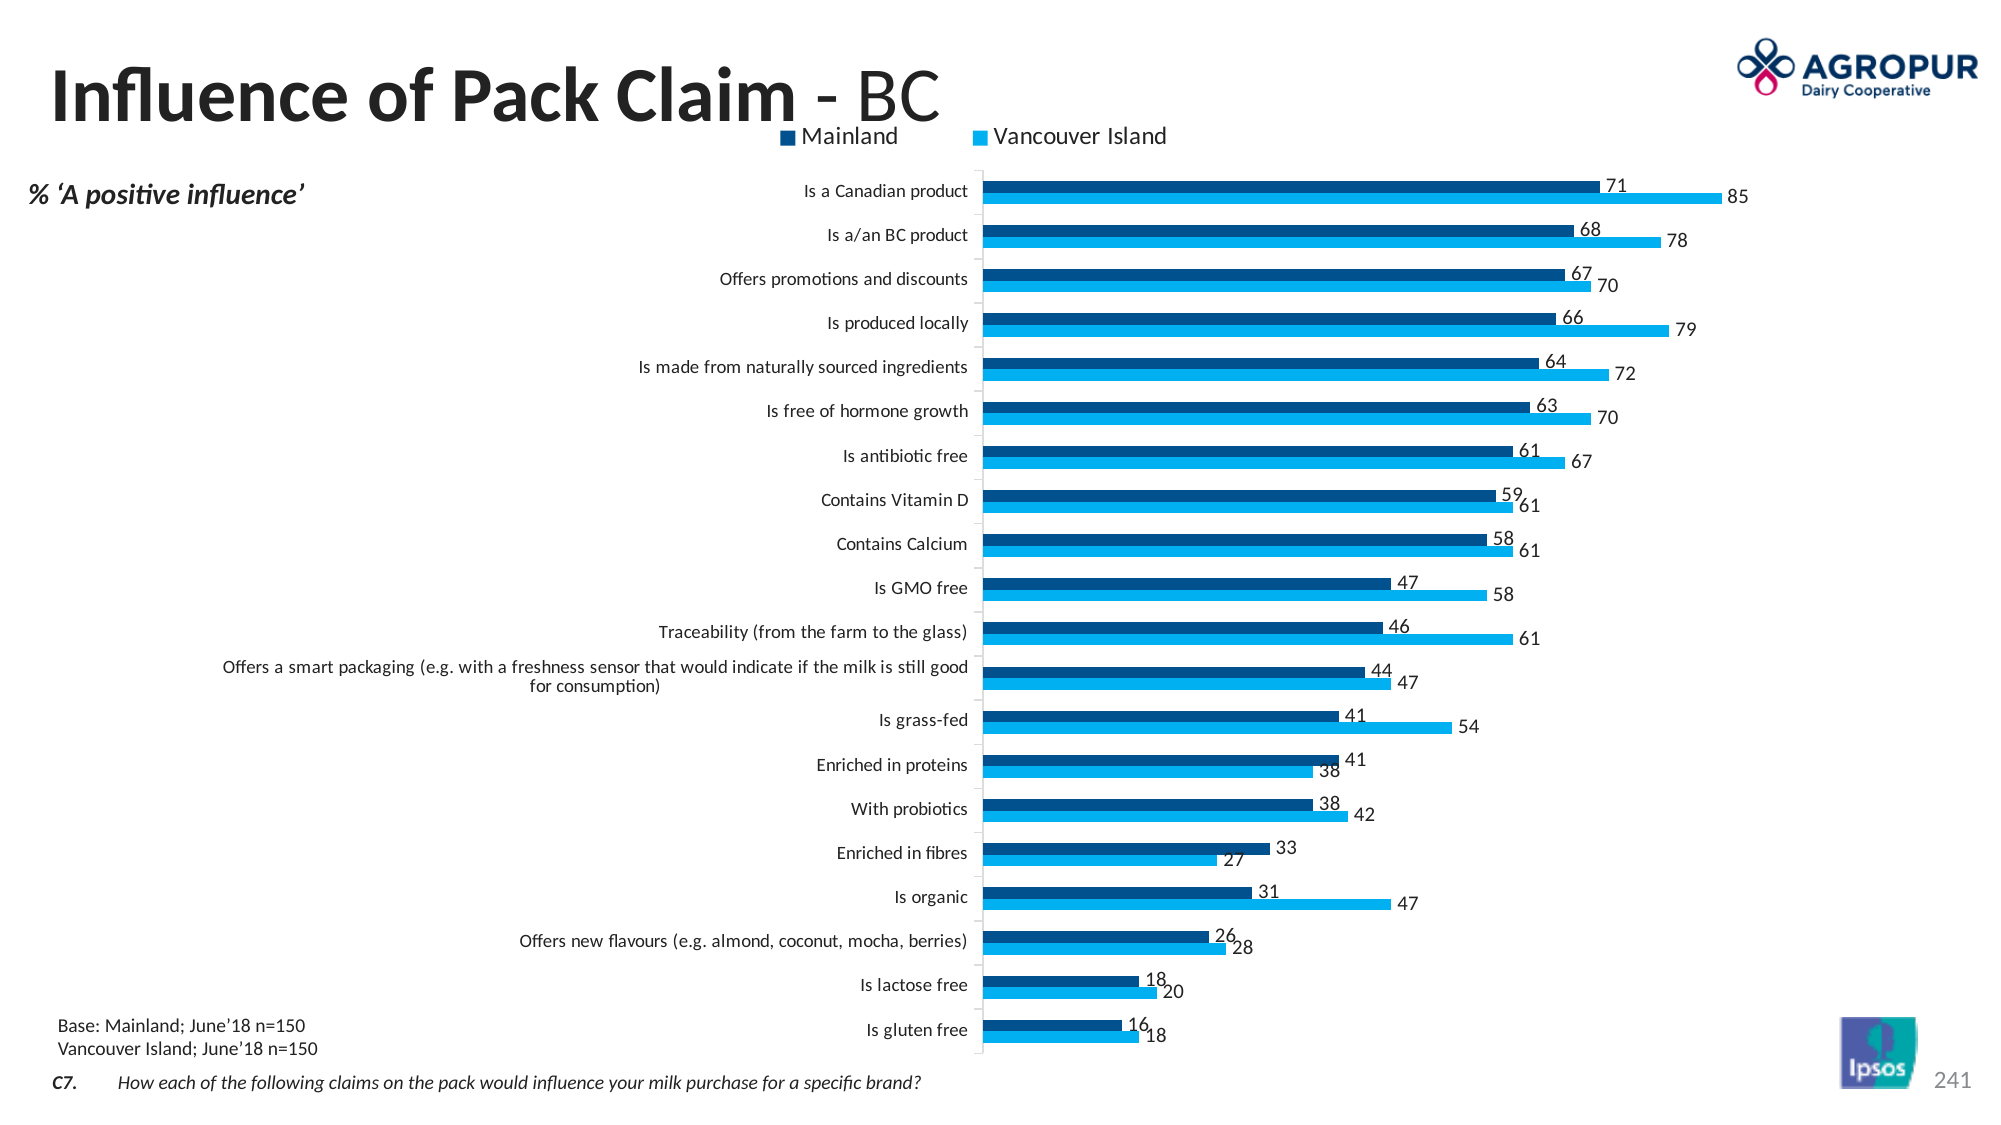

Influence of Pack Claim - BC

### Chart

| Category | Vancouver Island | Mainland |
|---|---|---|
| Is gluten free | 18.0 | 16.0 |
| Is lactose free | 20.0 | 18.0 |
| Offers new flavours (e.g. almond, coconut, mocha, berries) | 28.0 | 26.0 |
| Is organic | 47.0 | 31.0 |
| Enriched in fibres | 27.0 | 33.0 |
| With probiotics | 42.0 | 38.0 |
| Enriched in proteins | 38.0 | 41.0 |
| Is grass-fed | 54.0 | 41.0 |
| Offers a smart packaging (e.g. with a freshness sensor that would indicate if the milk is still good for consumption) | 47.0 | 44.0 |
| Traceability (from the farm to the glass) | 61.0 | 46.0 |
| Is GMO free | 58.0 | 47.0 |
| Contains Calcium | 61.0 | 58.0 |
| Contains Vitamin D | 61.0 | 59.0 |
| Is antibiotic free | 67.0 | 61.0 |
| Is free of hormone growth | 70.0 | 63.0 |
| Is made from naturally sourced ingredients | 72.0 | 64.0 |
| Is produced locally | 79.0 | 66.0 |
| Offers promotions and discounts | 70.0 | 67.0 |
| Is a/an BC product | 78.0 | 68.0 |
| Is a Canadian product | 85.0 | 71.0 |
% ‘A positive influence’
Base: Mainland; June’18 n=150
Vancouver Island; June’18 n=150
C7.	How each of the following claims on the pack would influence your milk purchase for a specific brand?